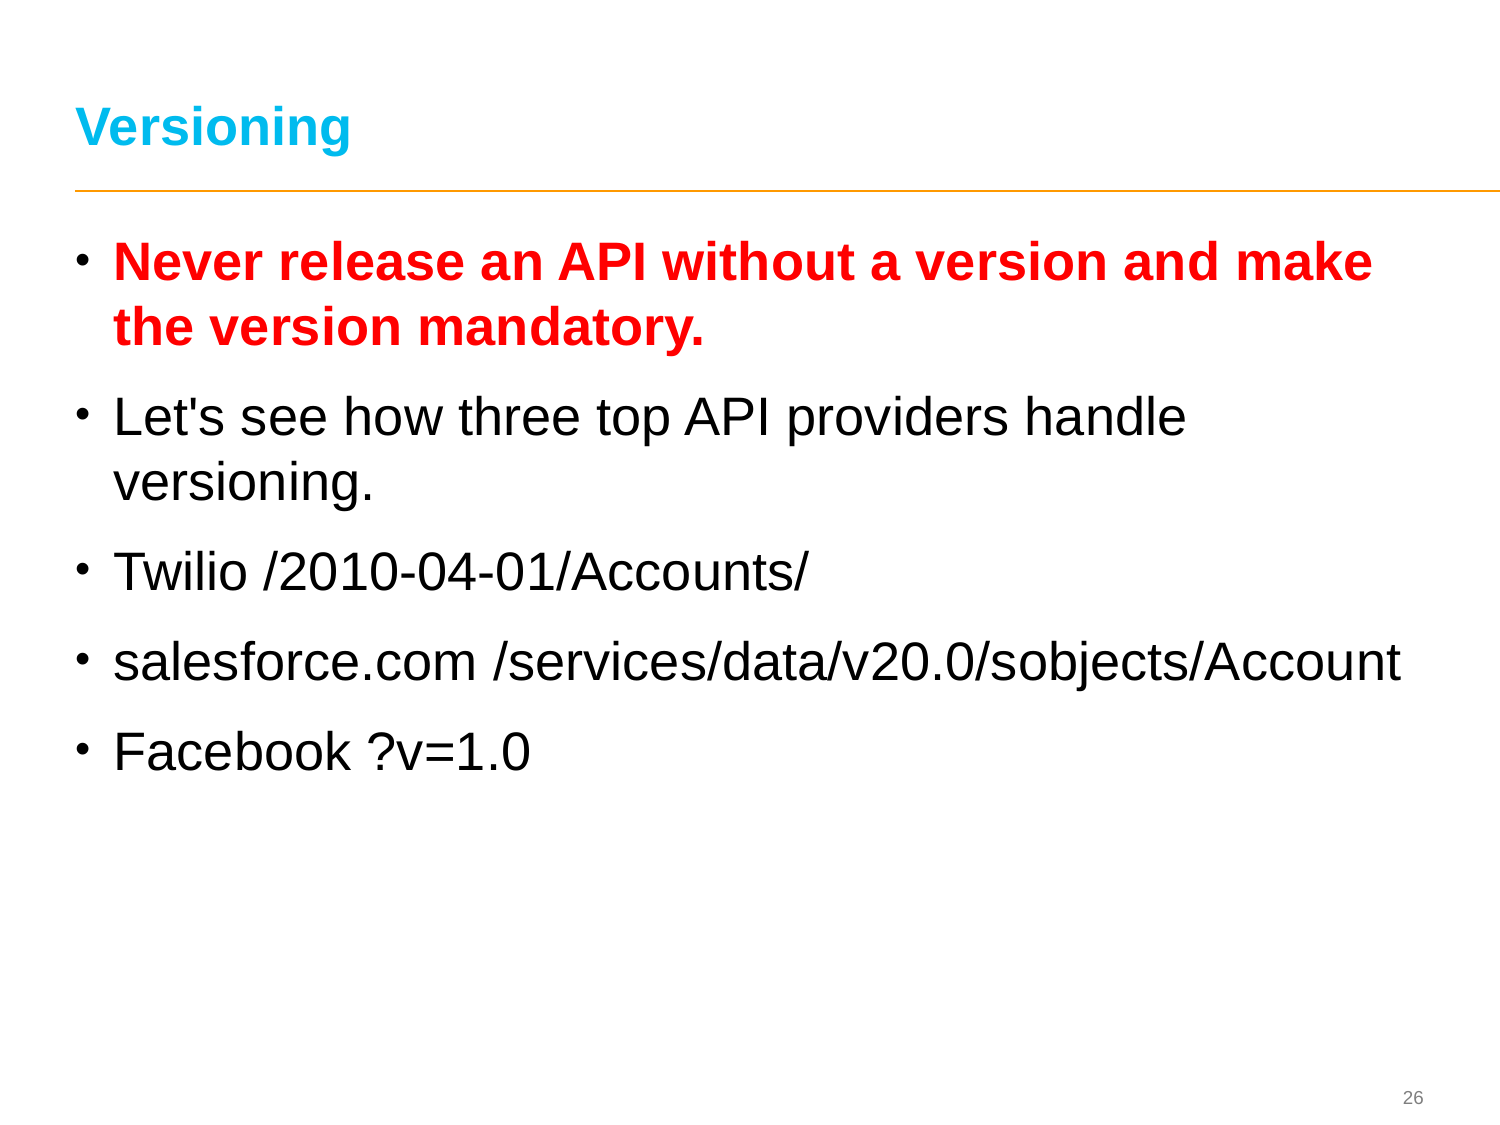

# Versioning
Never release an API without a version and make the version mandatory.
Let's see how three top API providers handle versioning.
Twilio /2010-04-01/Accounts/
salesforce.com /services/data/v20.0/sobjects/Account
Facebook ?v=1.0